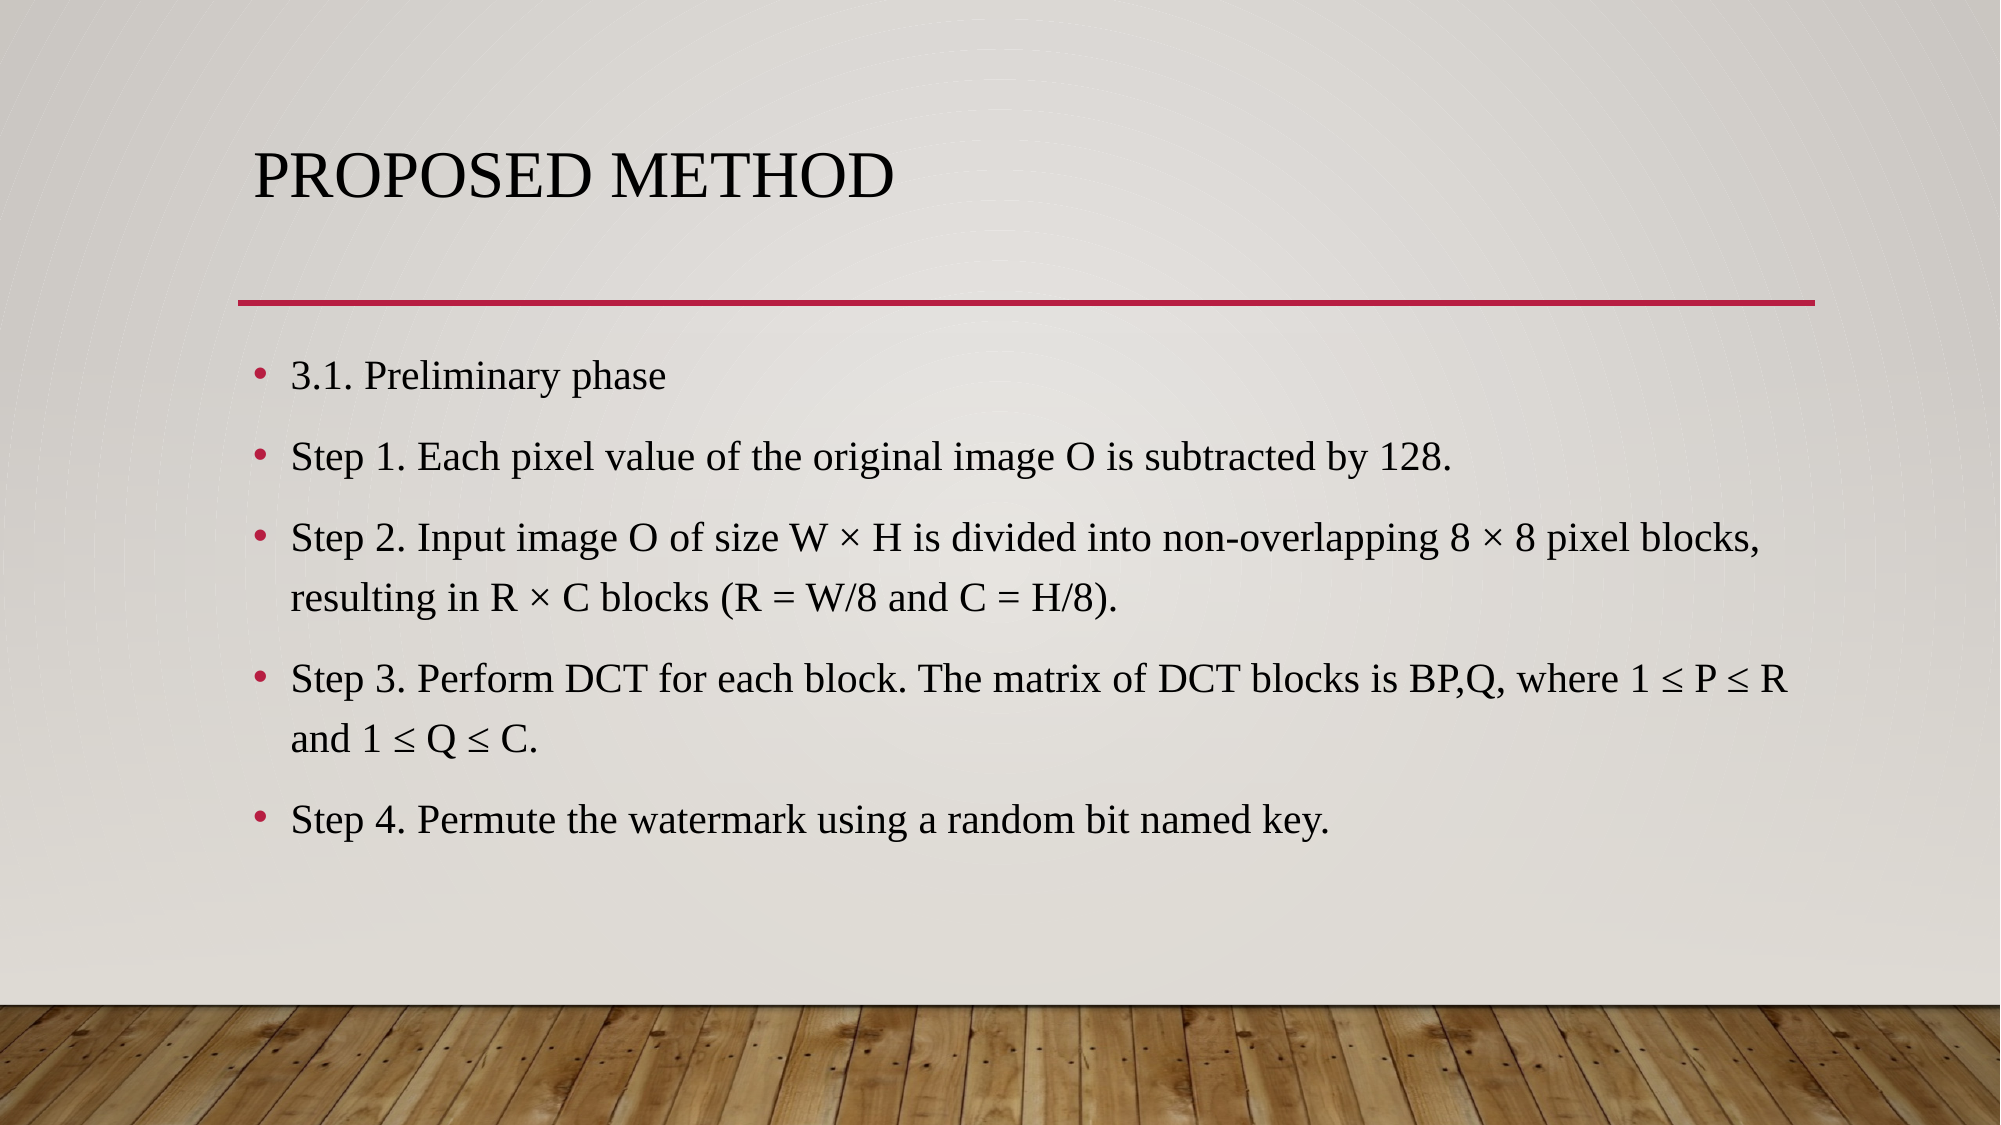

# Proposed method
3.1. Preliminary phase
Step 1. Each pixel value of the original image O is subtracted by 128.
Step 2. Input image O of size W × H is divided into non-overlapping 8 × 8 pixel blocks, resulting in R × C blocks (R = W/8 and C = H/8).
Step 3. Perform DCT for each block. The matrix of DCT blocks is BP,Q, where 1 ≤ P ≤ R and 1 ≤ Q ≤ C.
Step 4. Permute the watermark using a random bit named key.